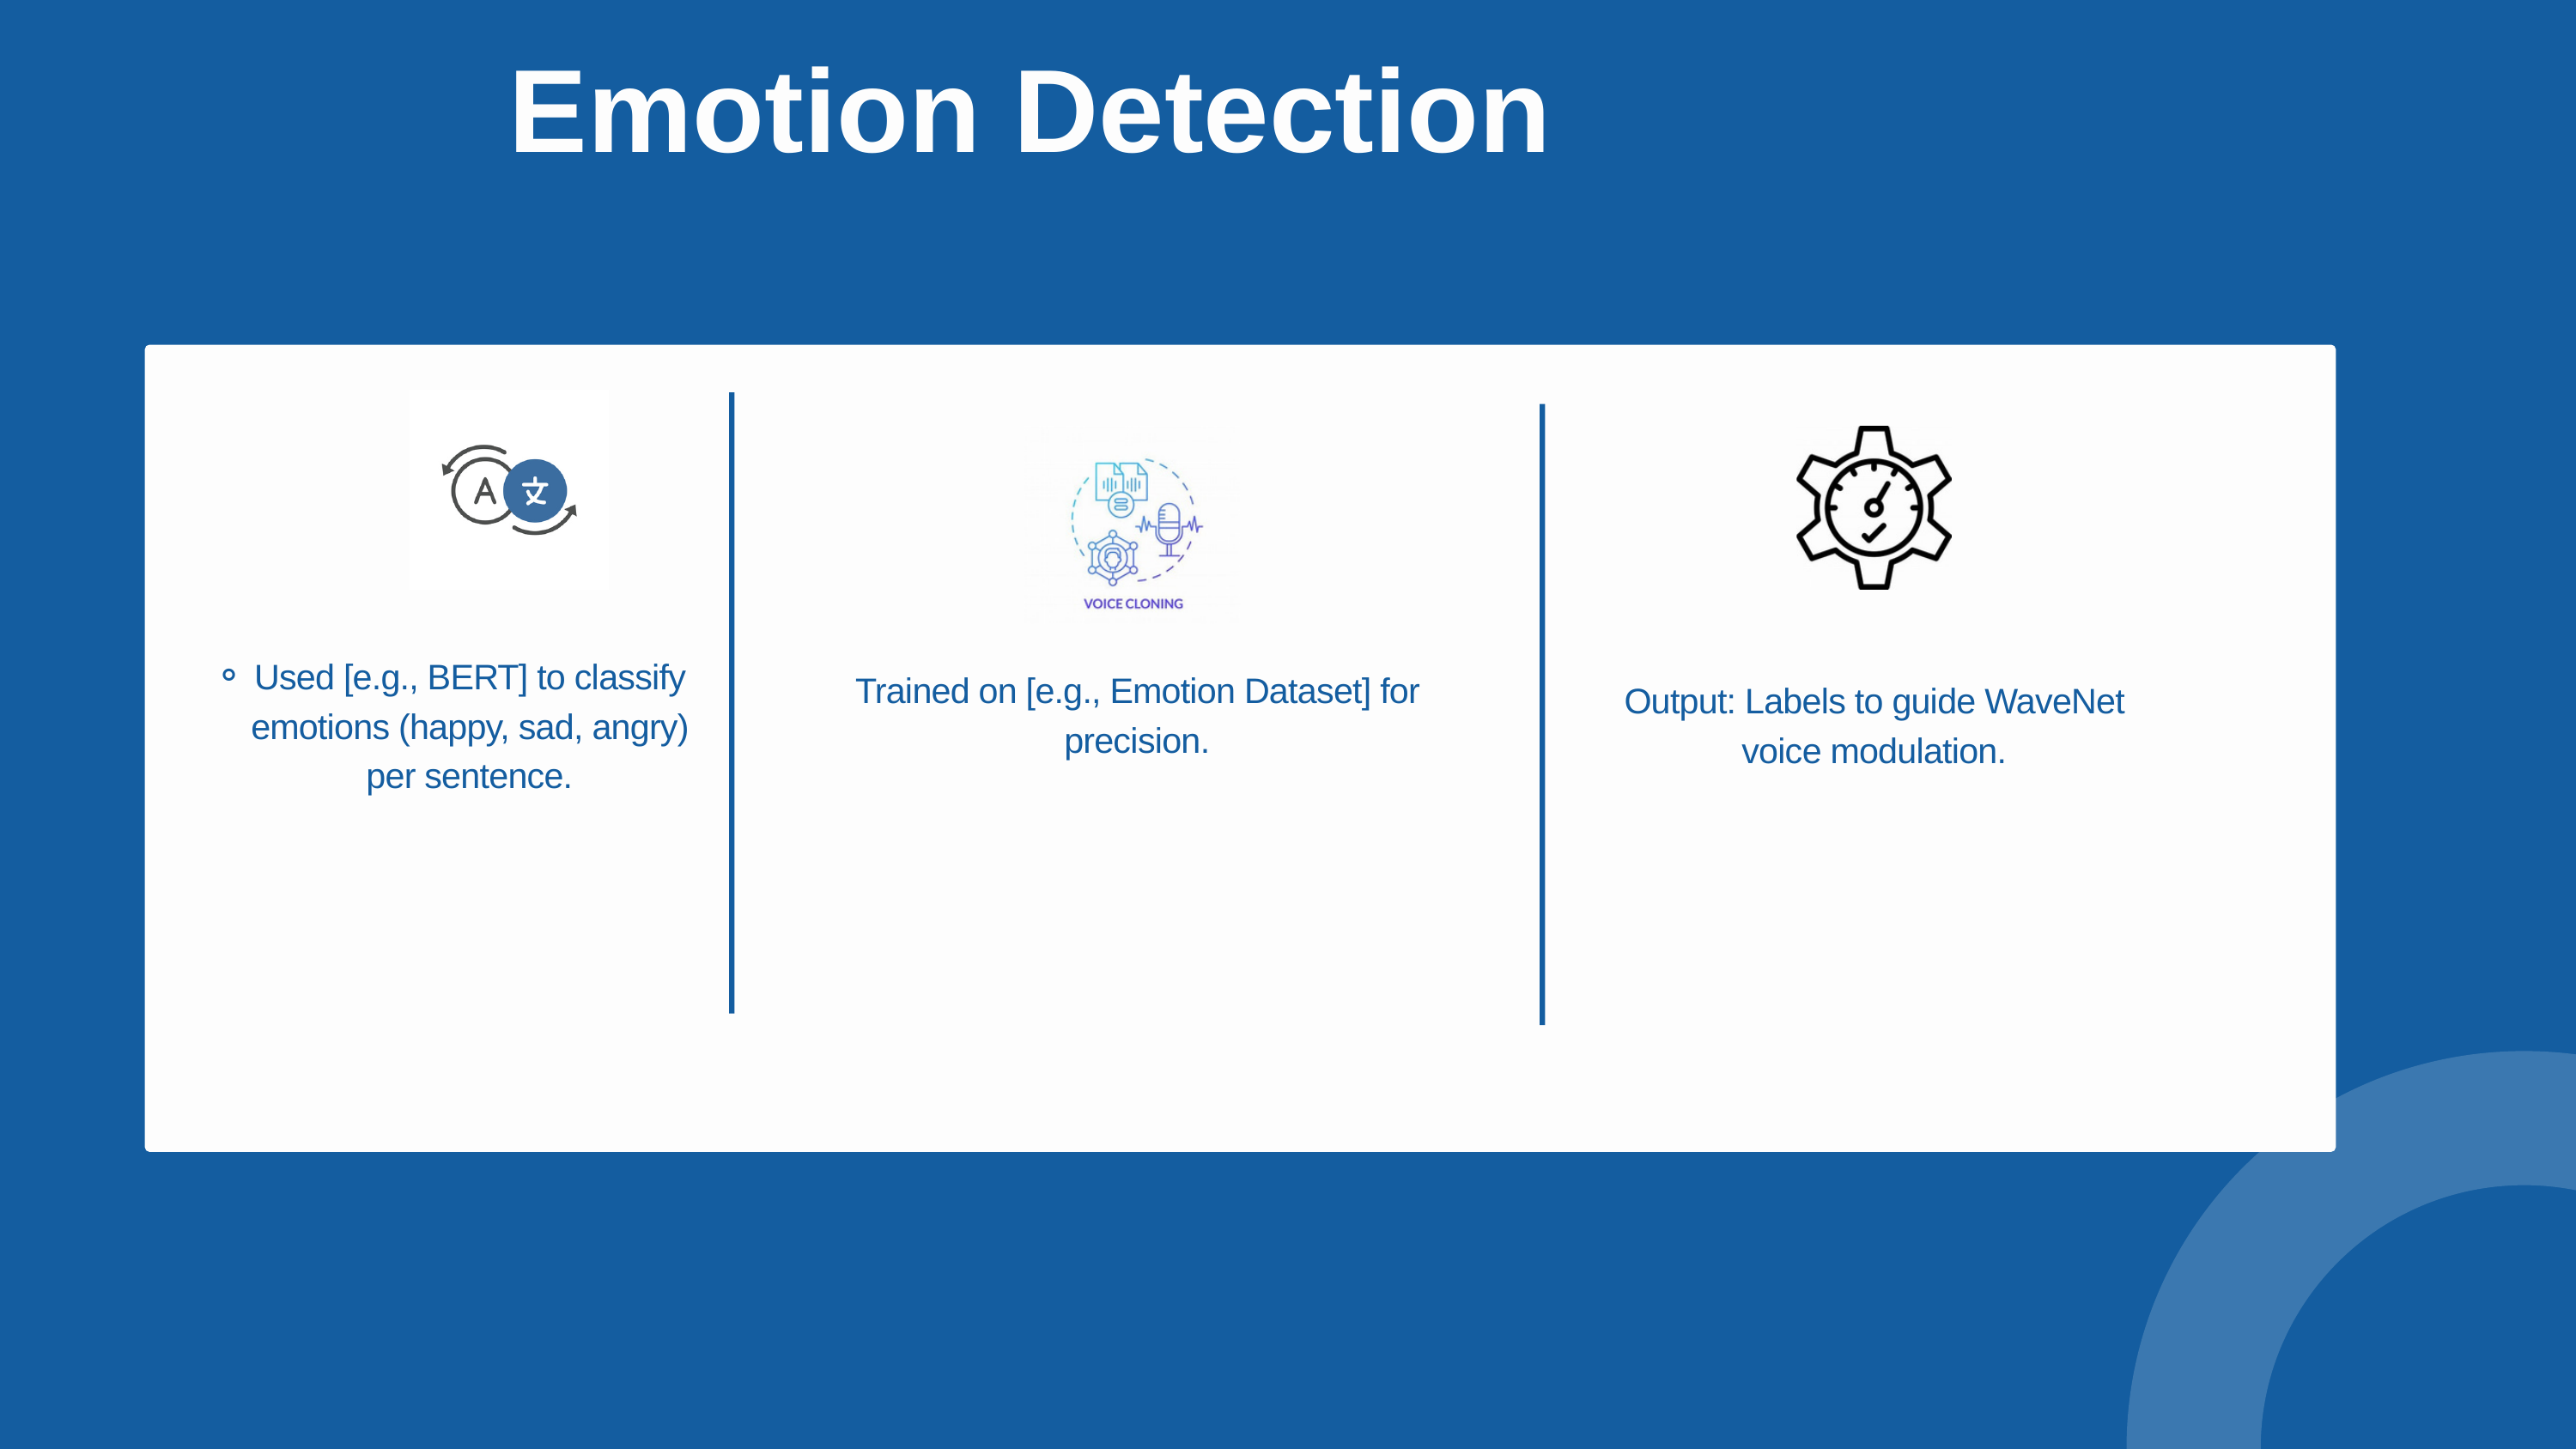

Emotion Detection

Used [e.g., BERT] to classify emotions (happy, sad, angry) per sentence.

Trained on [e.g., Emotion Dataset] for precision.

Output: Labels to guide WaveNet voice modulation.